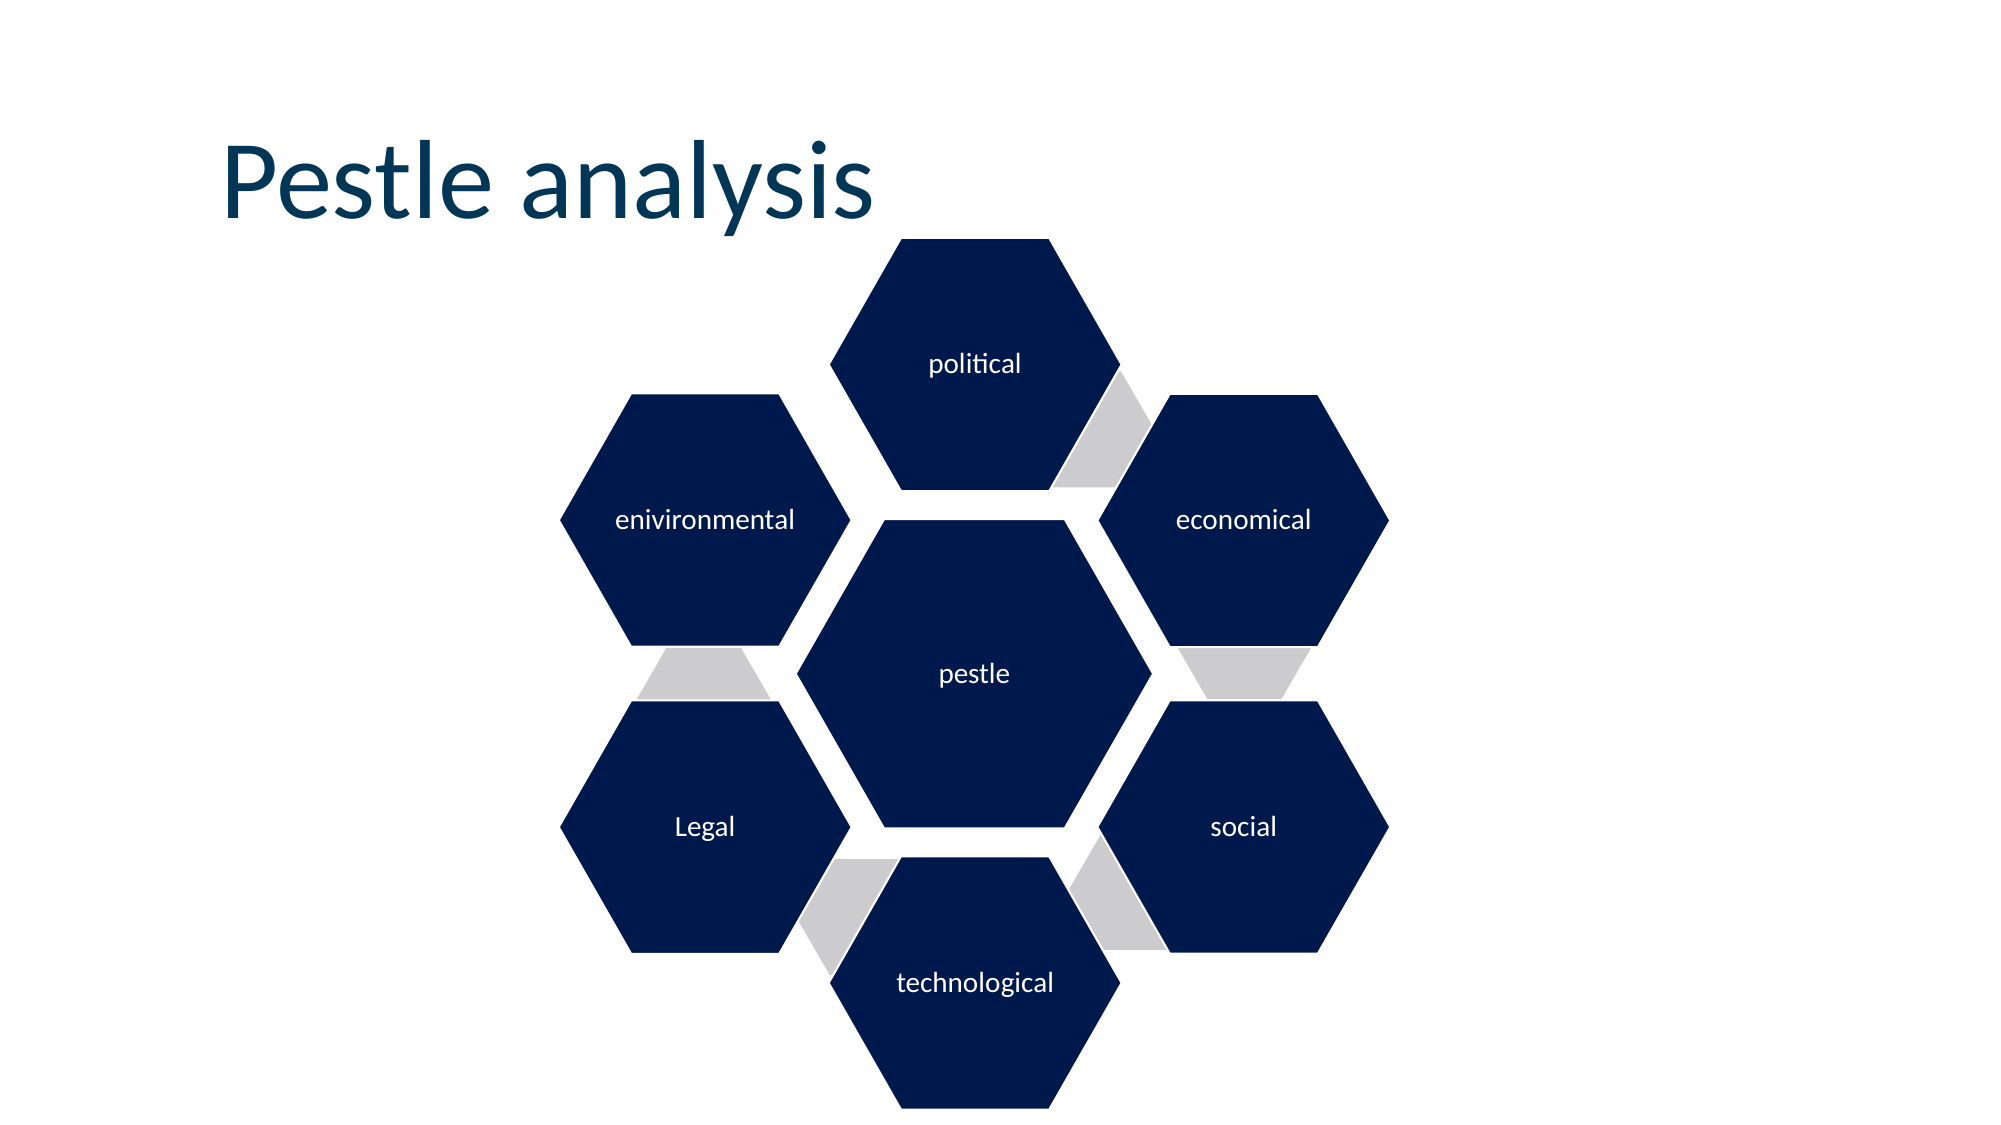

Pestle analysis
pestle
political
economical
social
technological
Legal
enivironmental